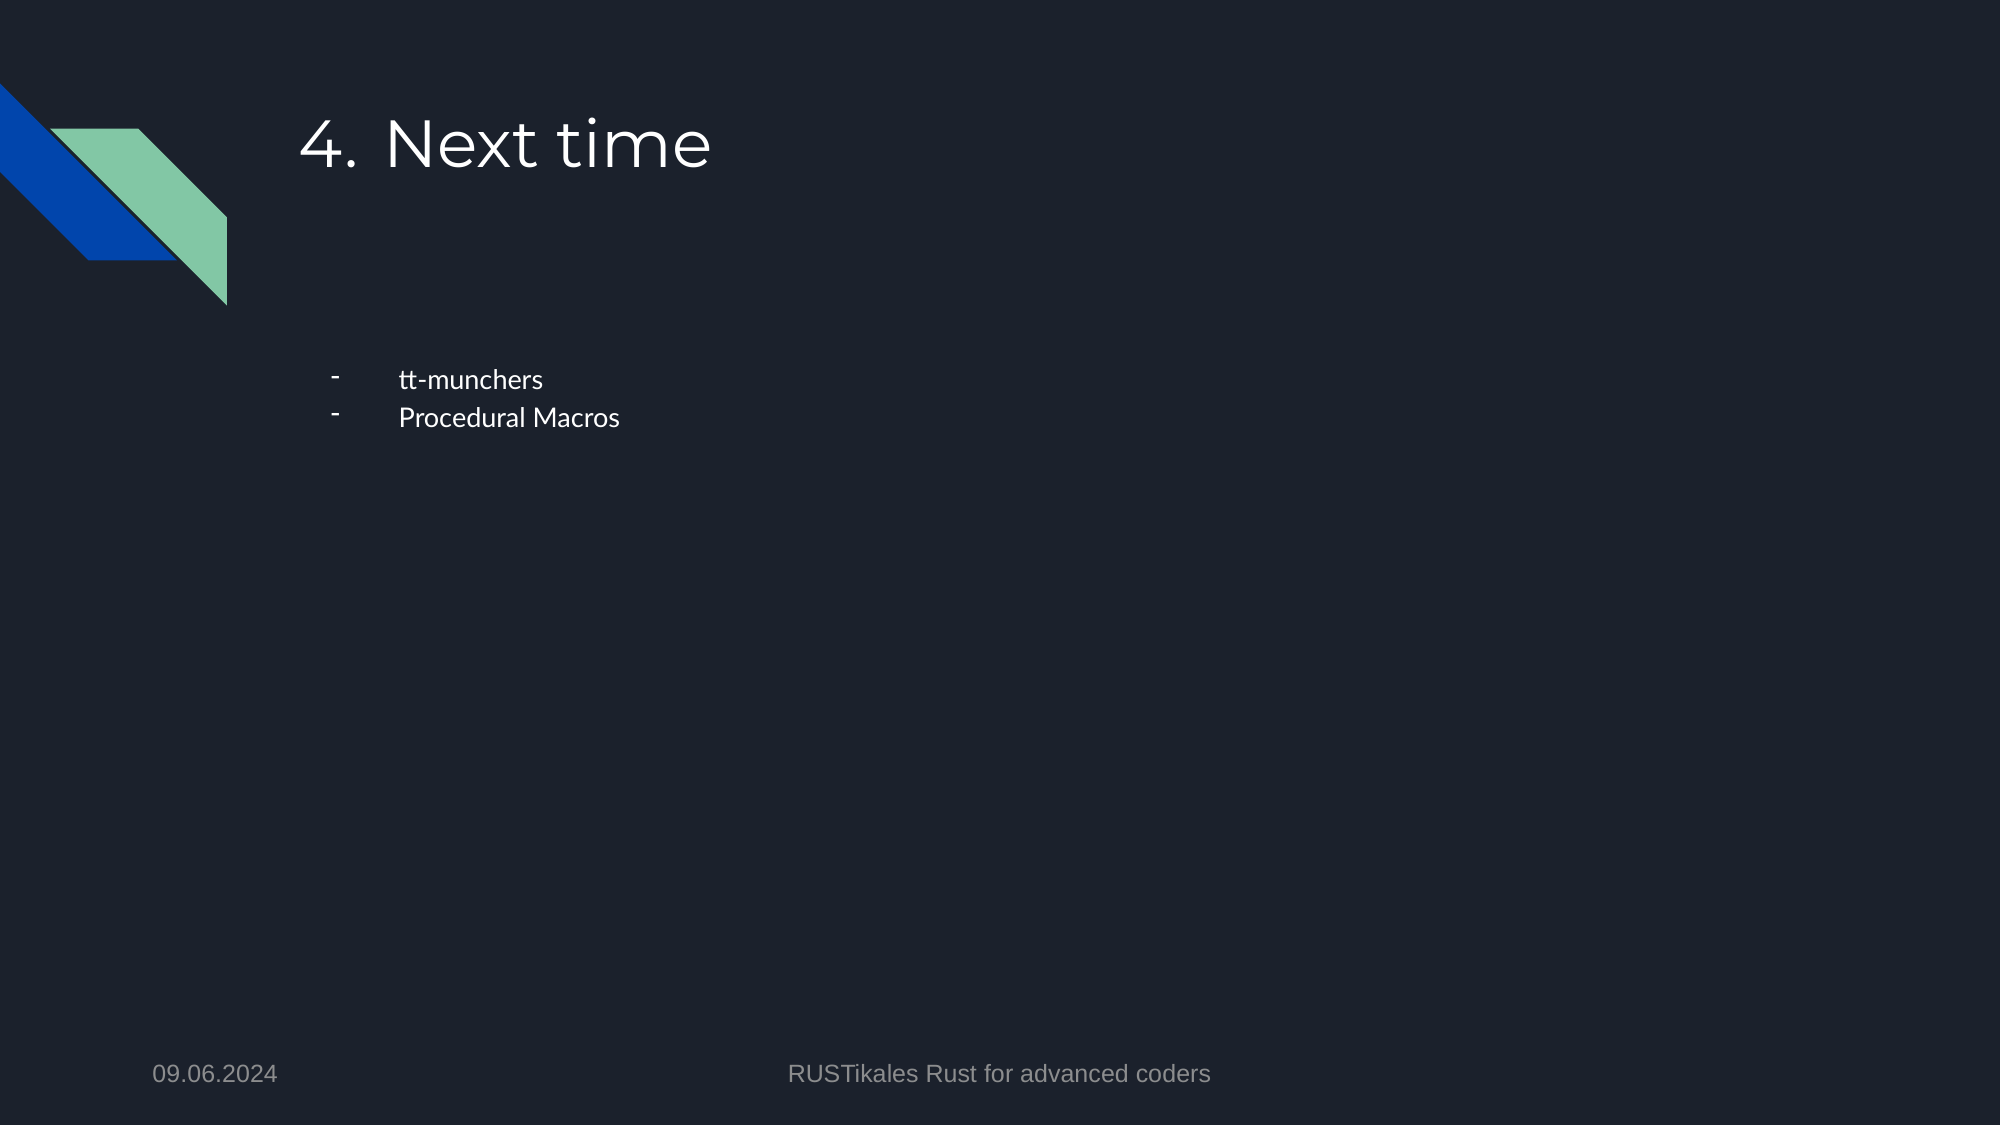

# Next time
tt-munchers
Procedural Macros
09.06.2024
RUSTikales Rust for advanced coders